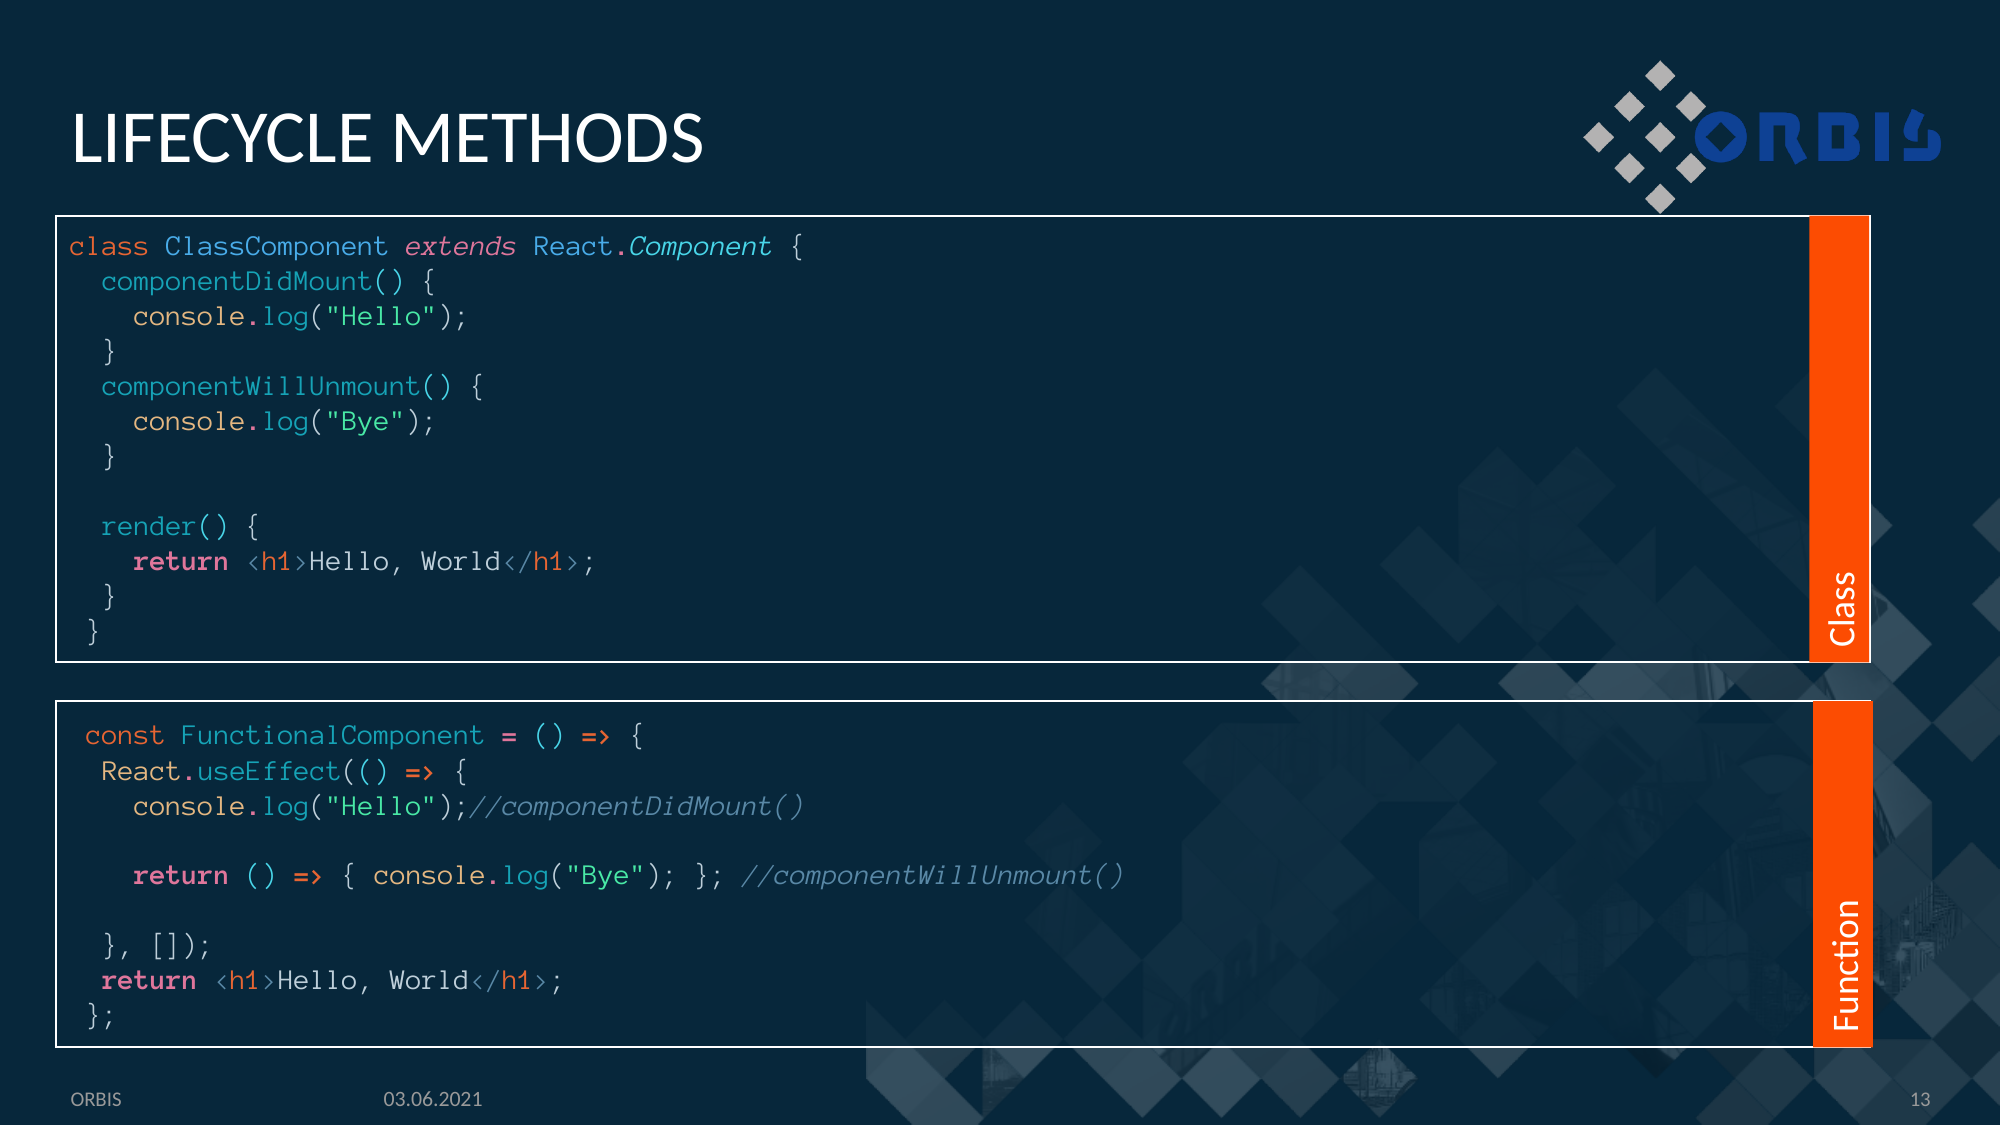

# Lifecycle methods
class ClassComponent extends React.Component {
  componentDidMount() {
    console.log("Hello");
  }
  componentWillUnmount() {
    console.log("Bye");
  }

  render() {
    return <h1>Hello, World</h1>;
  }
 }

 const FunctionalComponent = () => {
  React.useEffect(() => {
    console.log("Hello");//componentDidMount()

    return () => { console.log("Bye"); }; //componentWillUnmount()

  }, []);
  return <h1>Hello, World</h1>;
 };

Class

Function
03.06.2021
ORBIS
13